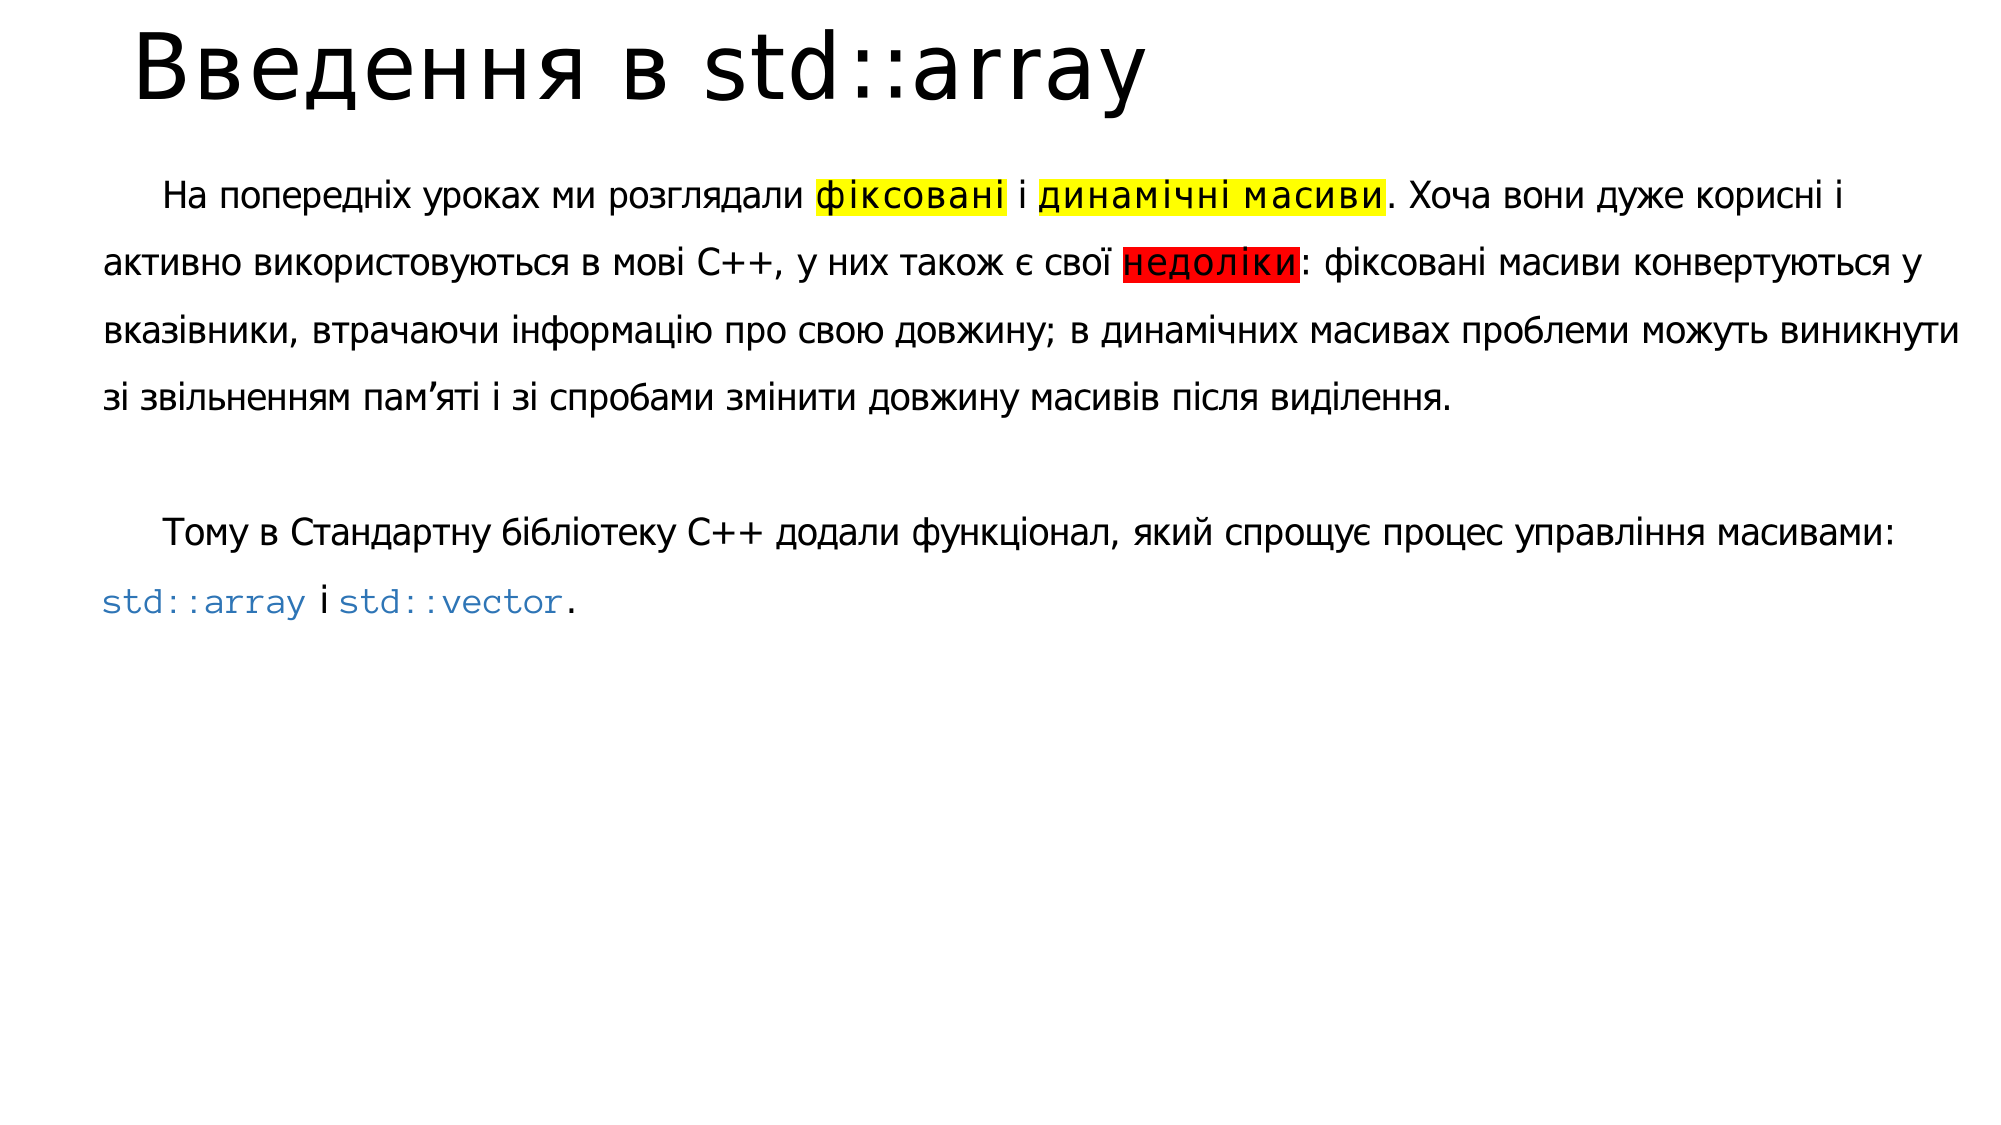

# Введення в std::array
На попередніх уроках ми розглядали фіксовані і динамічні масиви. Хоча вони дуже корисні і активно використовуються в мові C++, у них також є свої недоліки: фіксовані масиви конвертуються у вказівники, втрачаючи інформацію про свою довжину; в динамічних масивах проблеми можуть виникнути зі звільненням пам’яті і зі спробами змінити довжину масивів після виділення.

Тому в Стандартну бібліотеку C++ додали функціонал, який спрощує процес управління масивами: std::array і std::vector.